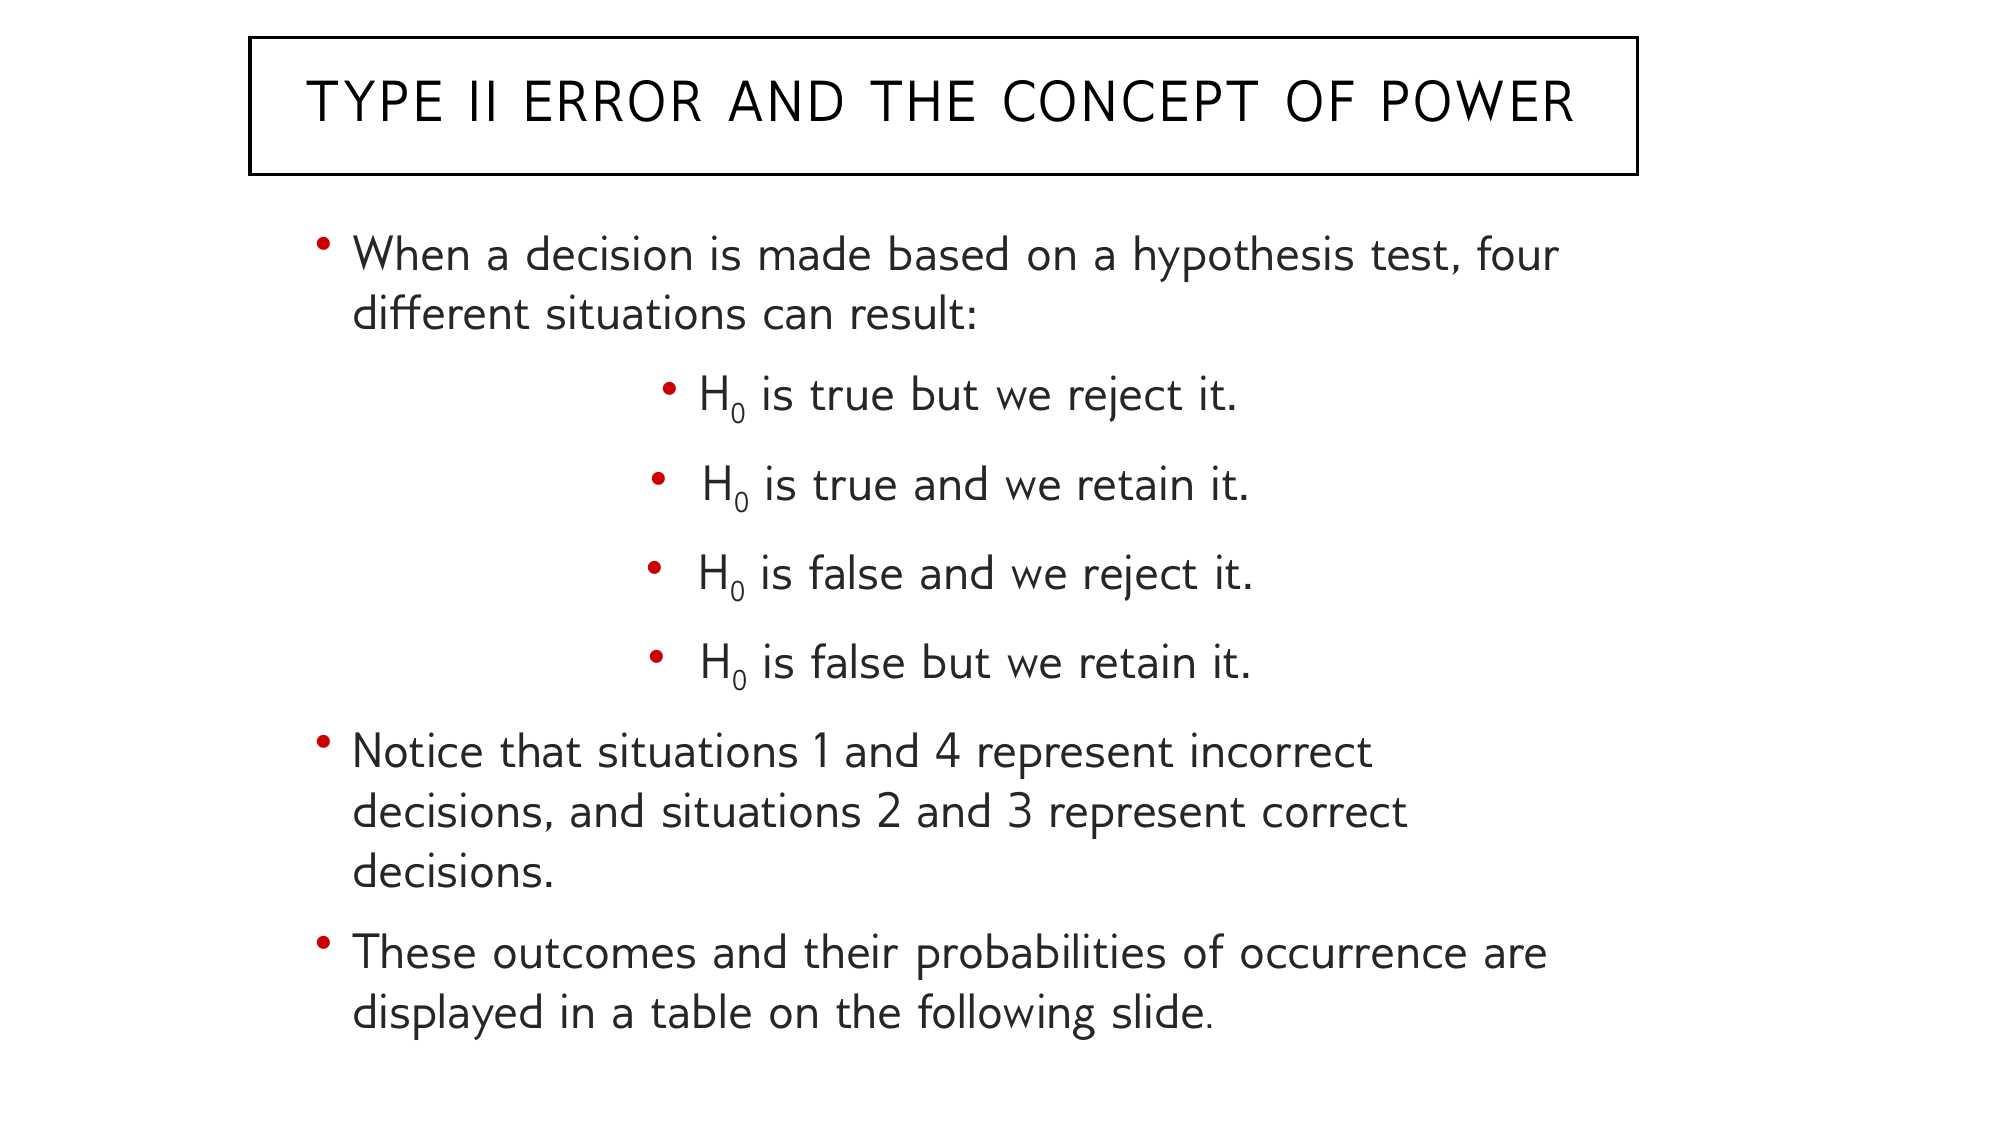

Type II Error and the Concept of Power
When a decision is made based on a hypothesis test, four different situations can result:
H0 is true but we reject it.
 H0 is true and we retain it.
 H0 is false and we reject it.
 H0 is false but we retain it.
Notice that situations 1 and 4 represent incorrect decisions, and situations 2 and 3 represent correct decisions.
These outcomes and their probabilities of occurrence are displayed in a table on the following slide.

300